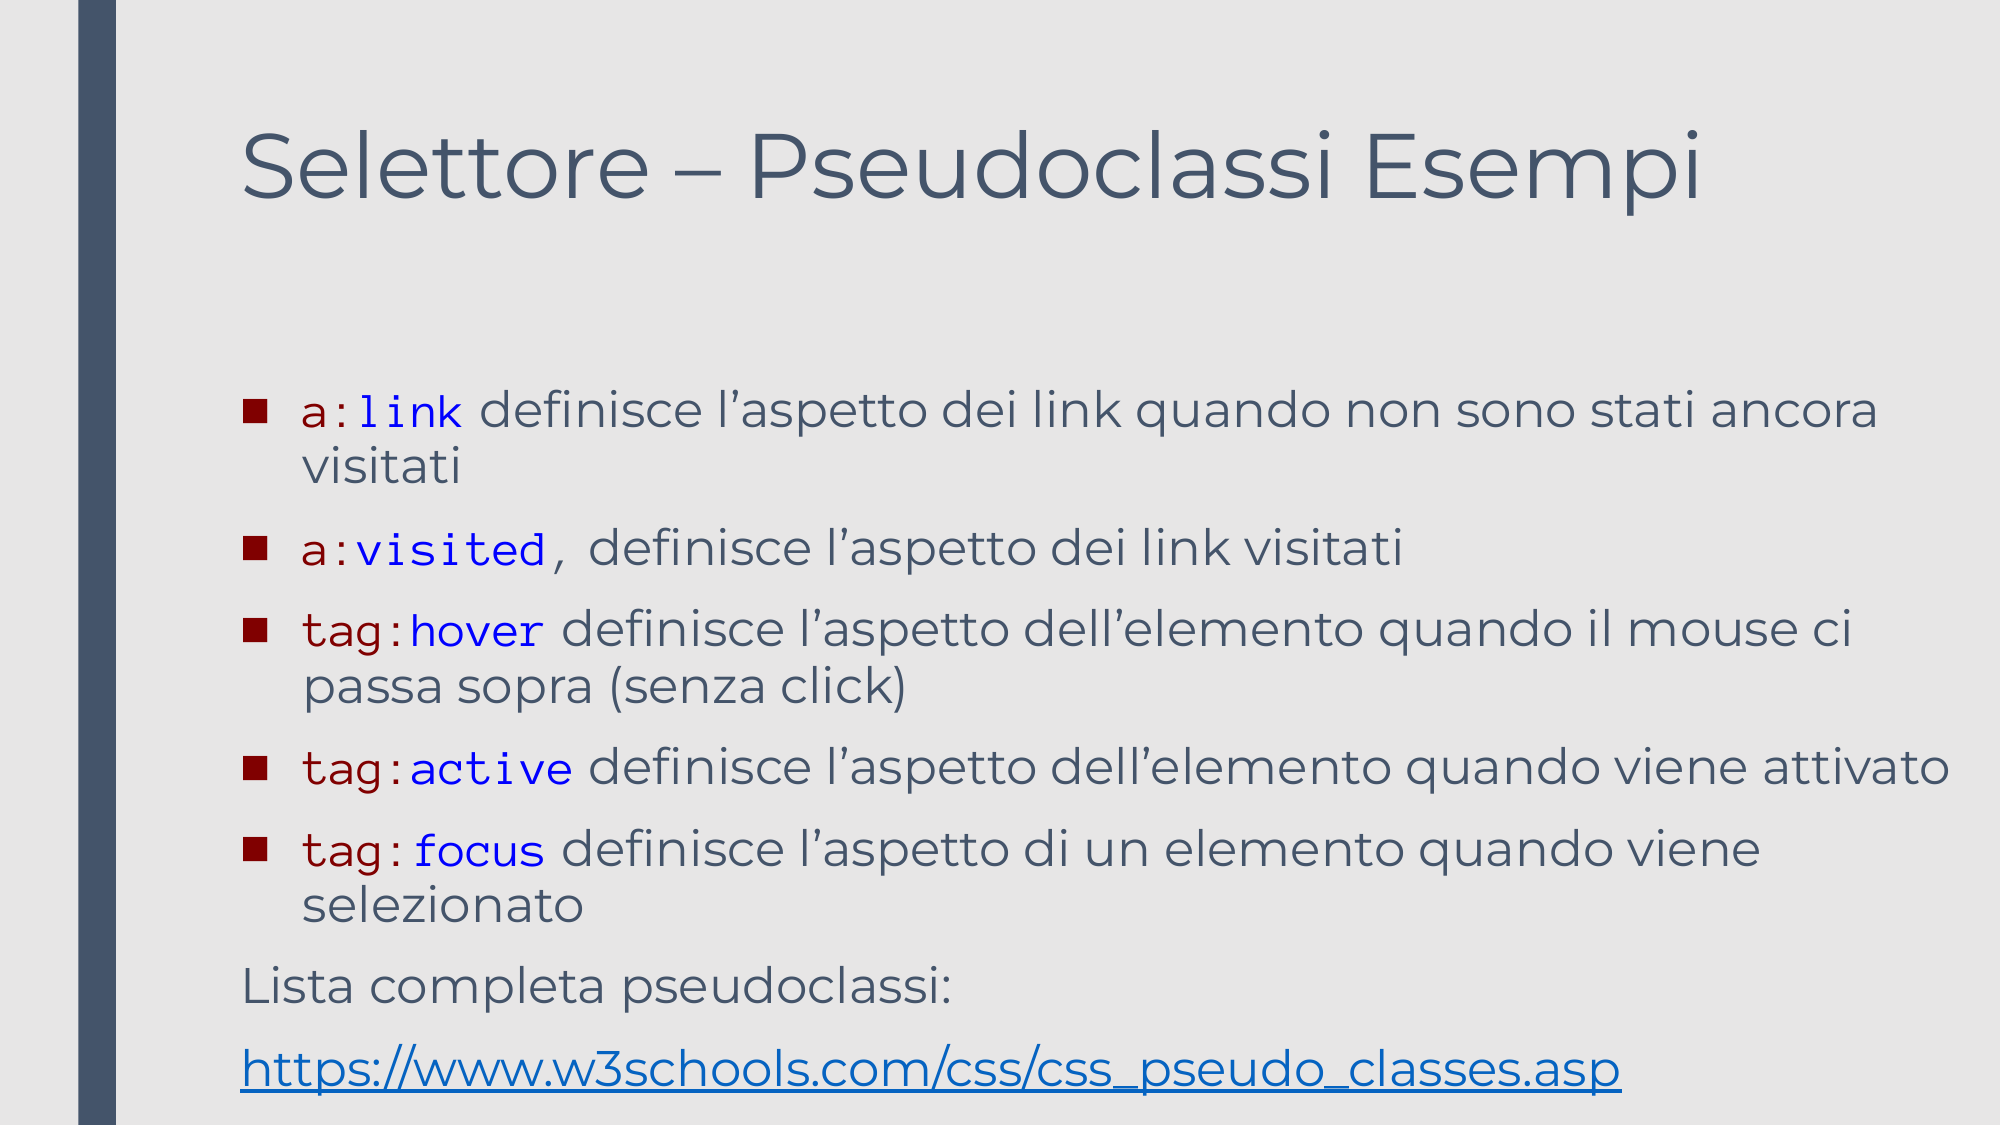

# Selettore – Pseudoclassi Esempi
a:link definisce l’aspetto dei link quando non sono stati ancora visitati
a:visited, definisce l’aspetto dei link visitati
tag:hover definisce l’aspetto dell’elemento quando il mouse ci passa sopra (senza click)
tag:active definisce l’aspetto dell’elemento quando viene attivato
tag:focus definisce l’aspetto di un elemento quando viene selezionato
Lista completa pseudoclassi:
https://www.w3schools.com/css/css_pseudo_classes.asp